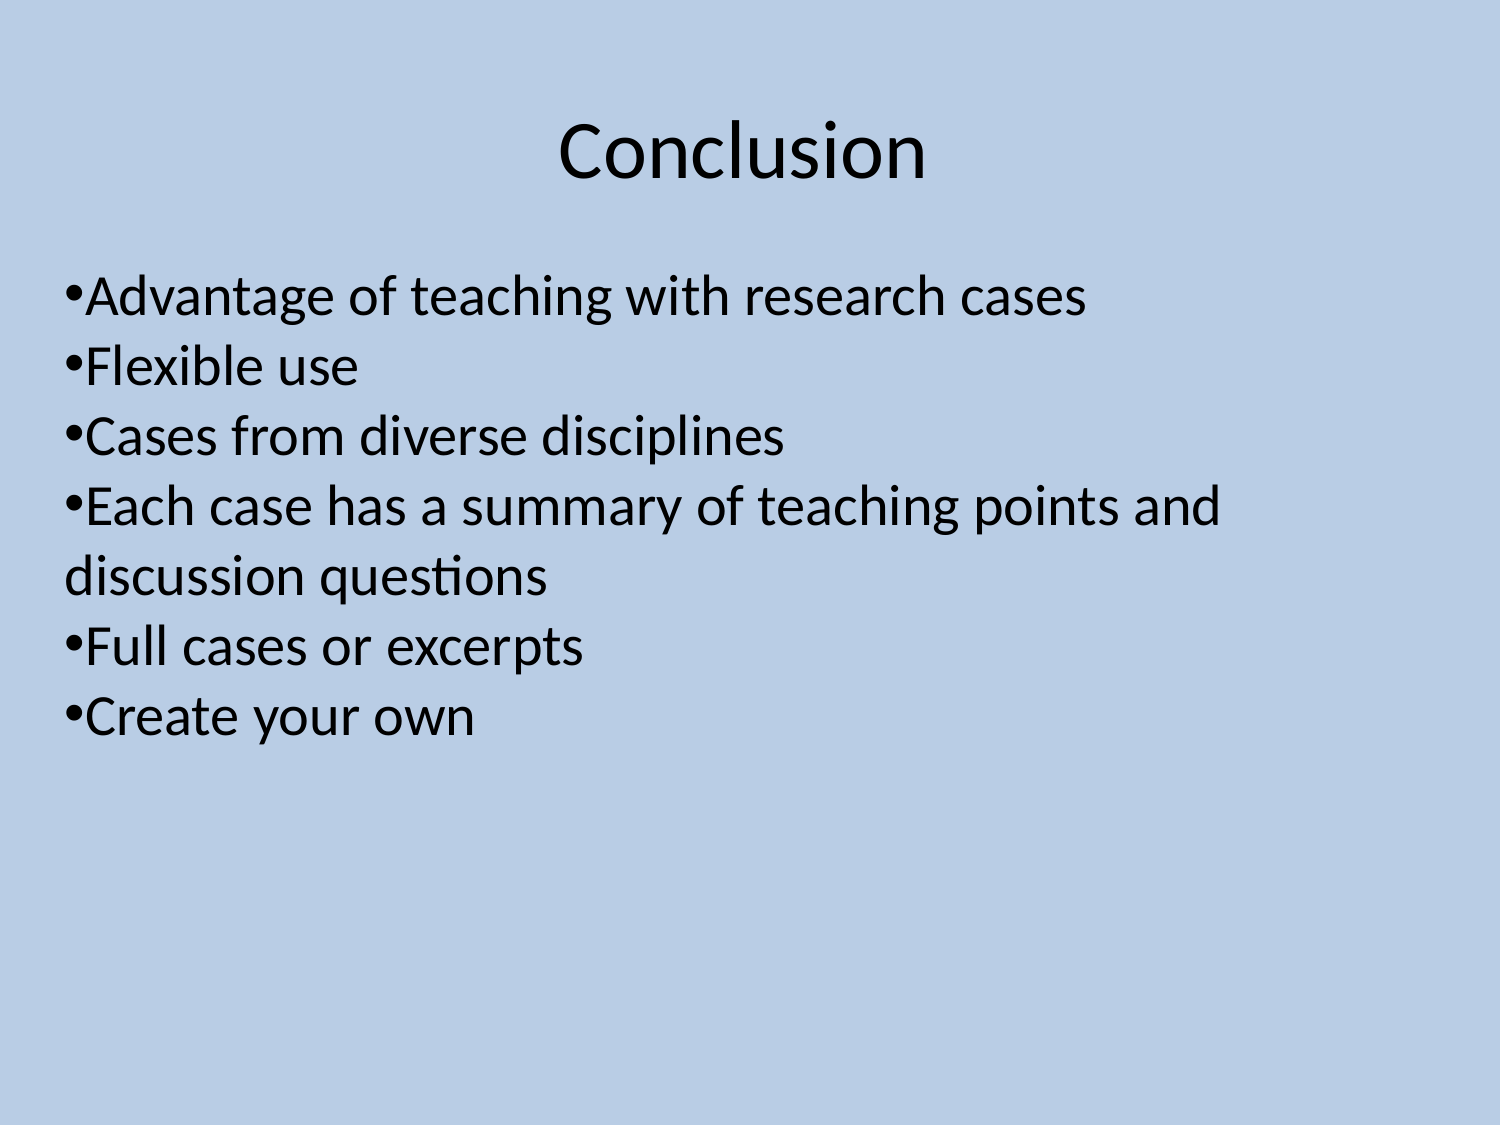

Conclusion
Advantage of teaching with research cases
Flexible use
Cases from diverse disciplines
Each case has a summary of teaching points and discussion questions
Full cases or excerpts
Create your own